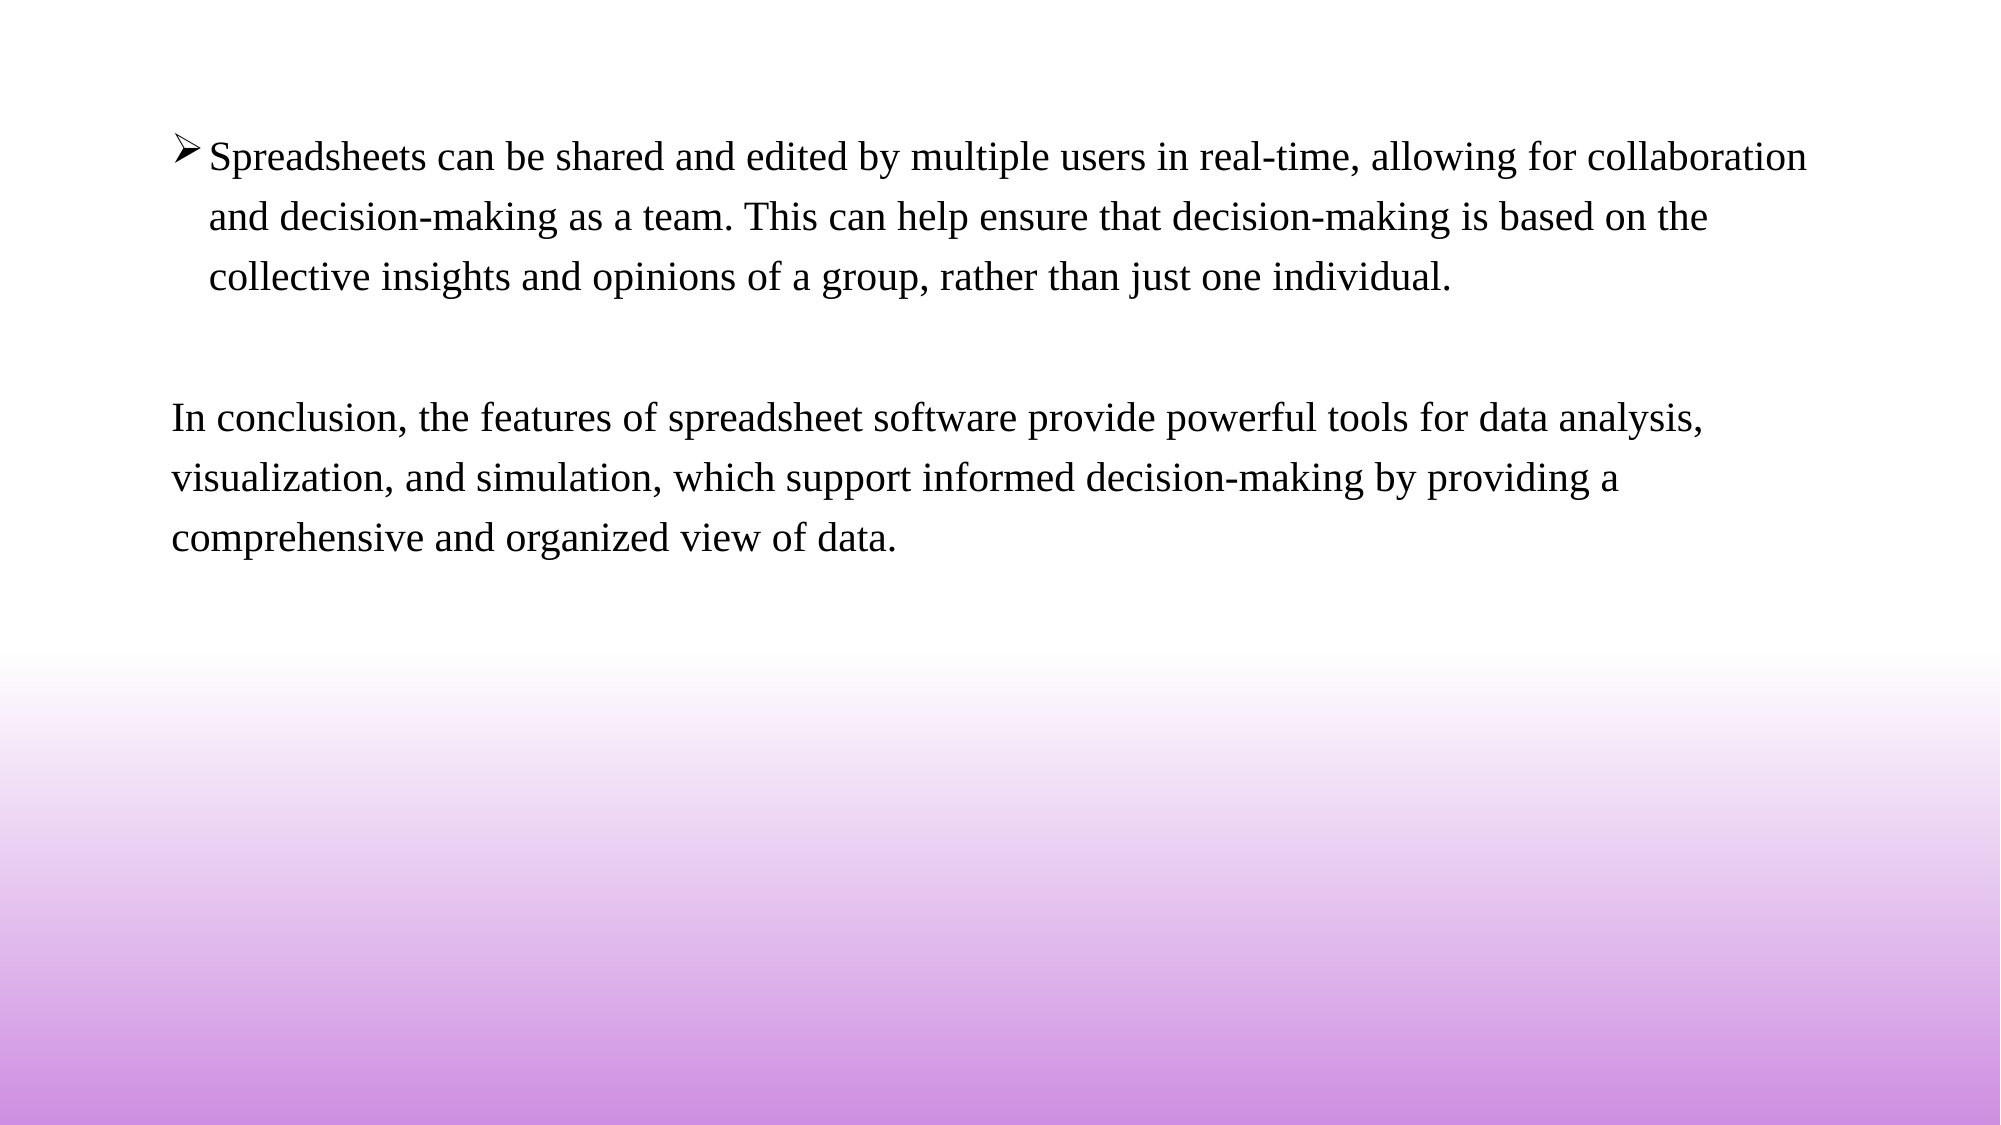

Spreadsheets can be shared and edited by multiple users in real-time, allowing for collaboration and decision-making as a team. This can help ensure that decision-making is based on the collective insights and opinions of a group, rather than just one individual.
In conclusion, the features of spreadsheet software provide powerful tools for data analysis, visualization, and simulation, which support informed decision-making by providing a comprehensive and organized view of data.